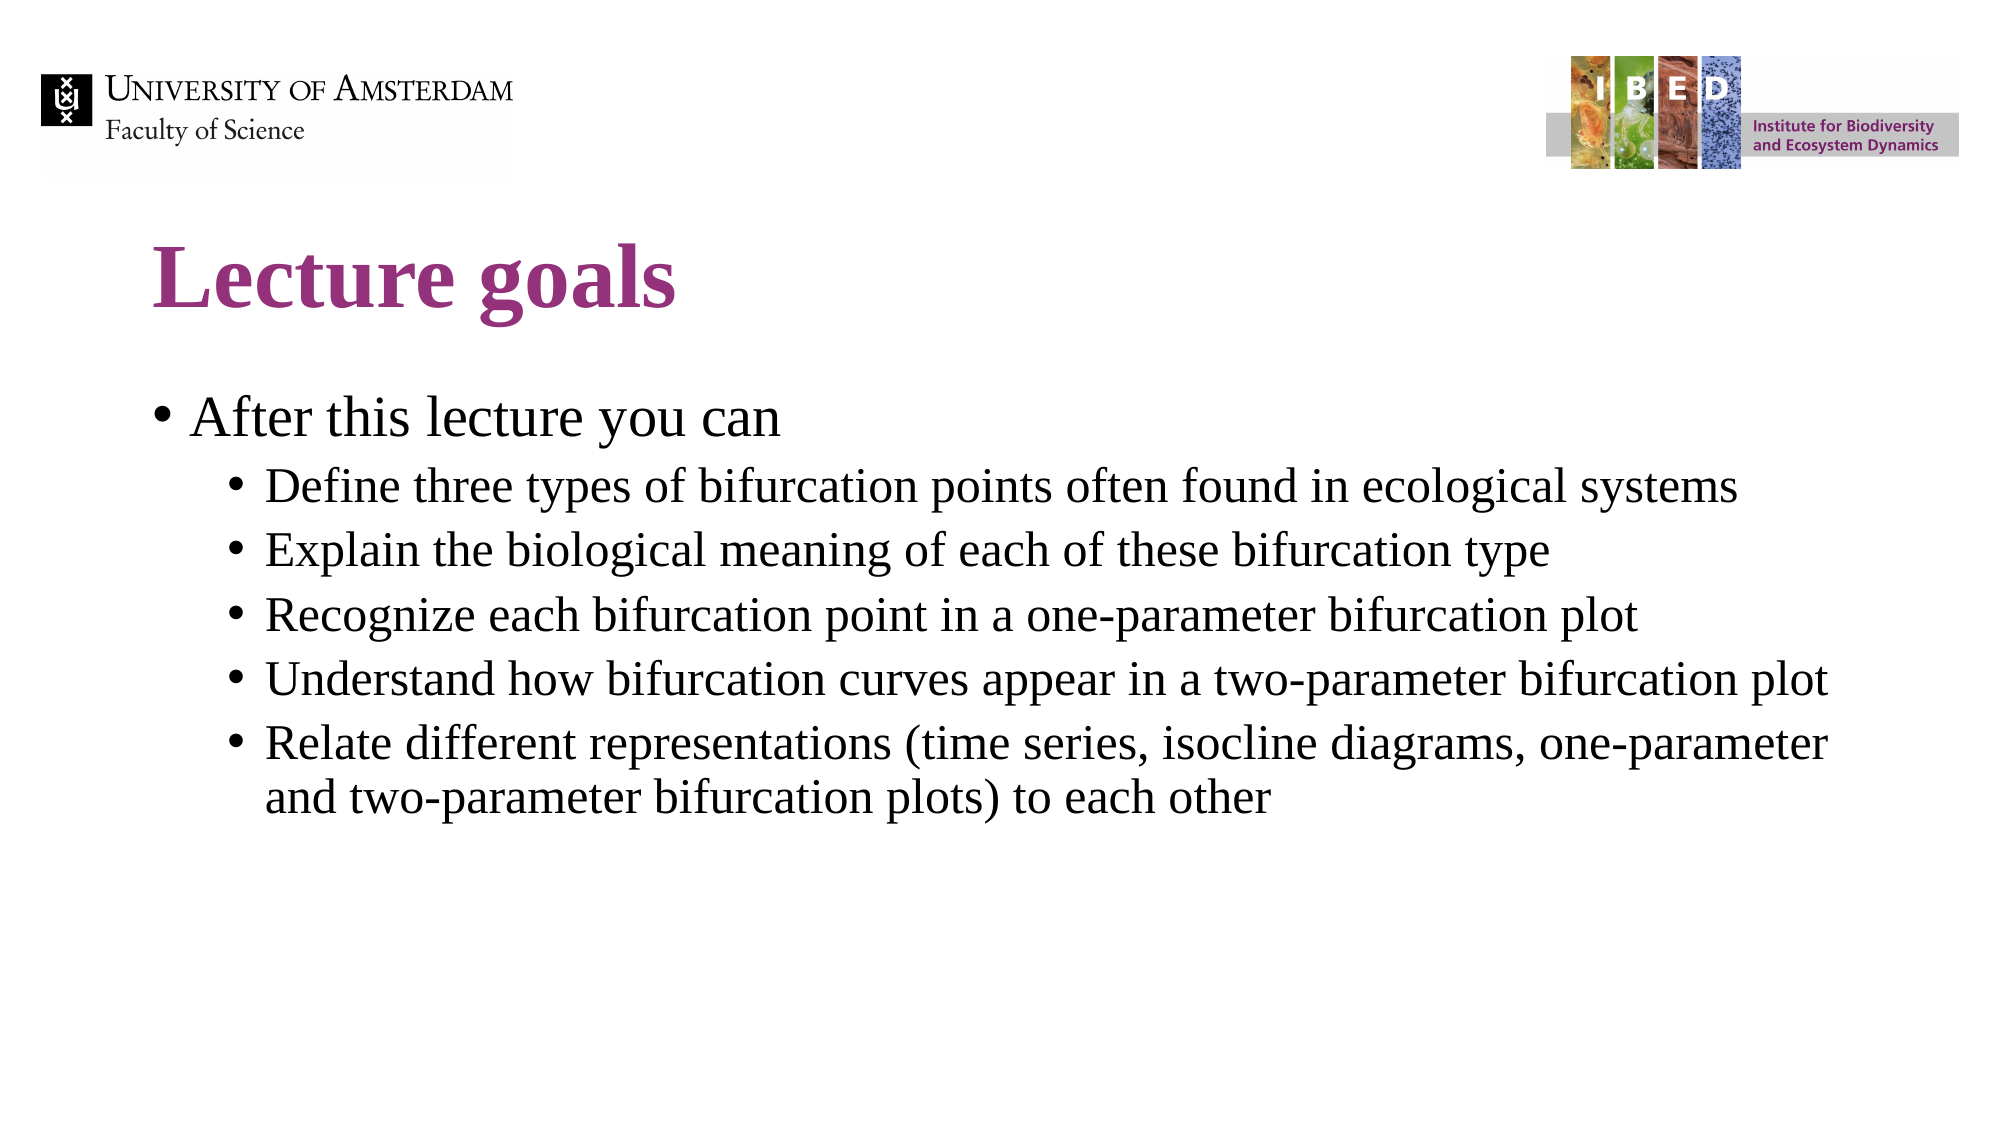

# Lecture goals
After this lecture you can
Define three types of bifurcation points often found in ecological systems
Explain the biological meaning of each of these bifurcation type
Recognize each bifurcation point in a one-parameter bifurcation plot
Understand how bifurcation curves appear in a two-parameter bifurcation plot
Relate different representations (time series, isocline diagrams, one-parameter and two-parameter bifurcation plots) to each other